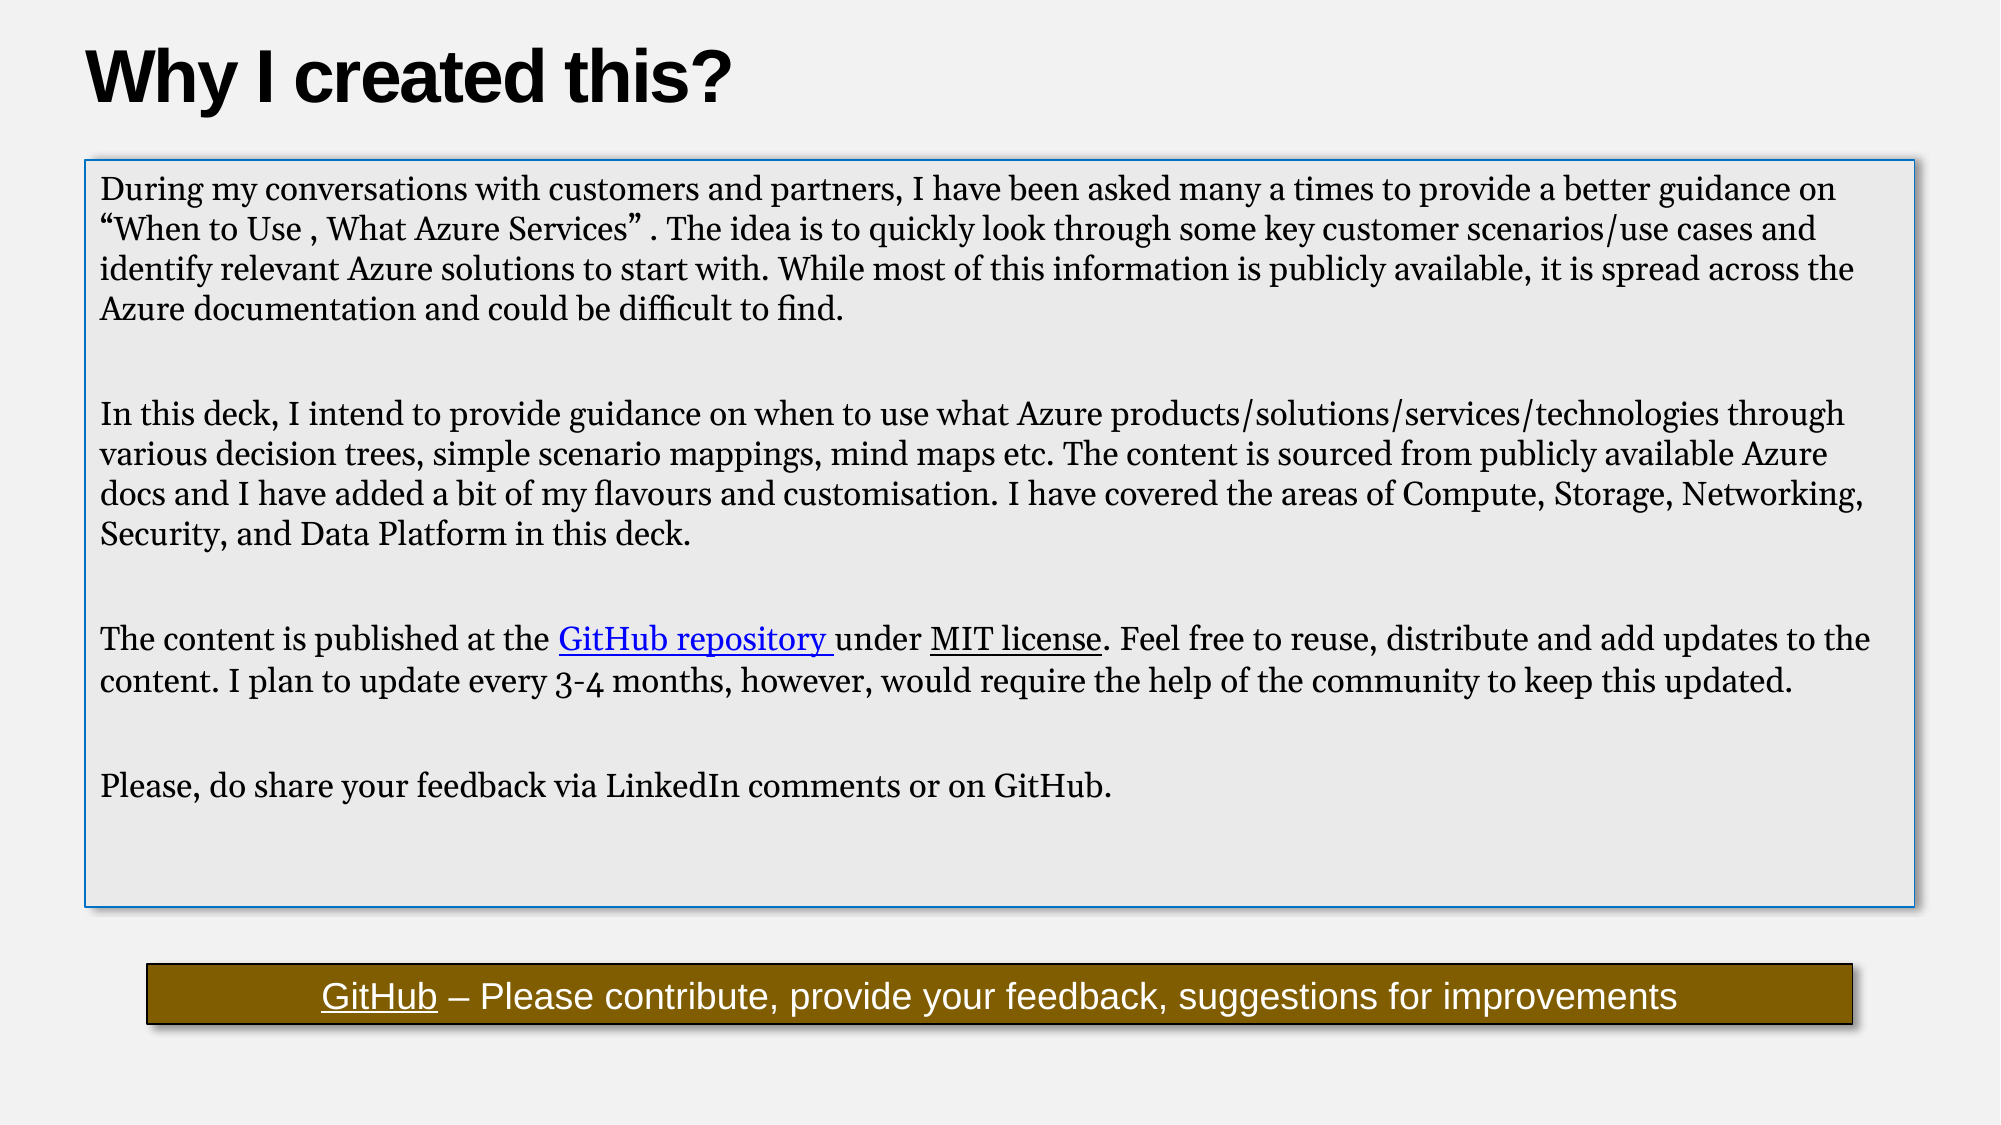

# Why I created this?
During my conversations with customers and partners, I have been asked many a times to provide a better guidance on “When to Use , What Azure Services” . The idea is to quickly look through some key customer scenarios/use cases and identify relevant Azure solutions to start with. While most of this information is publicly available, it is spread across the Azure documentation and could be difficult to find.

In this deck, I intend to provide guidance on when to use what Azure products/solutions/services/technologies through various decision trees, simple scenario mappings, mind maps etc. The content is sourced from publicly available Azure docs and I have added a bit of my flavours and customisation. I have covered the areas of Compute, Storage, Networking, Security, and Data Platform in this deck.

The content is published at the GitHub repository under MIT license. Feel free to reuse, distribute and add updates to the content. I plan to update every 3-4 months, however, would require the help of the community to keep this updated.

Please, do share your feedback via LinkedIn comments or on GitHub.

GitHub – Please contribute, provide your feedback, suggestions for improvements